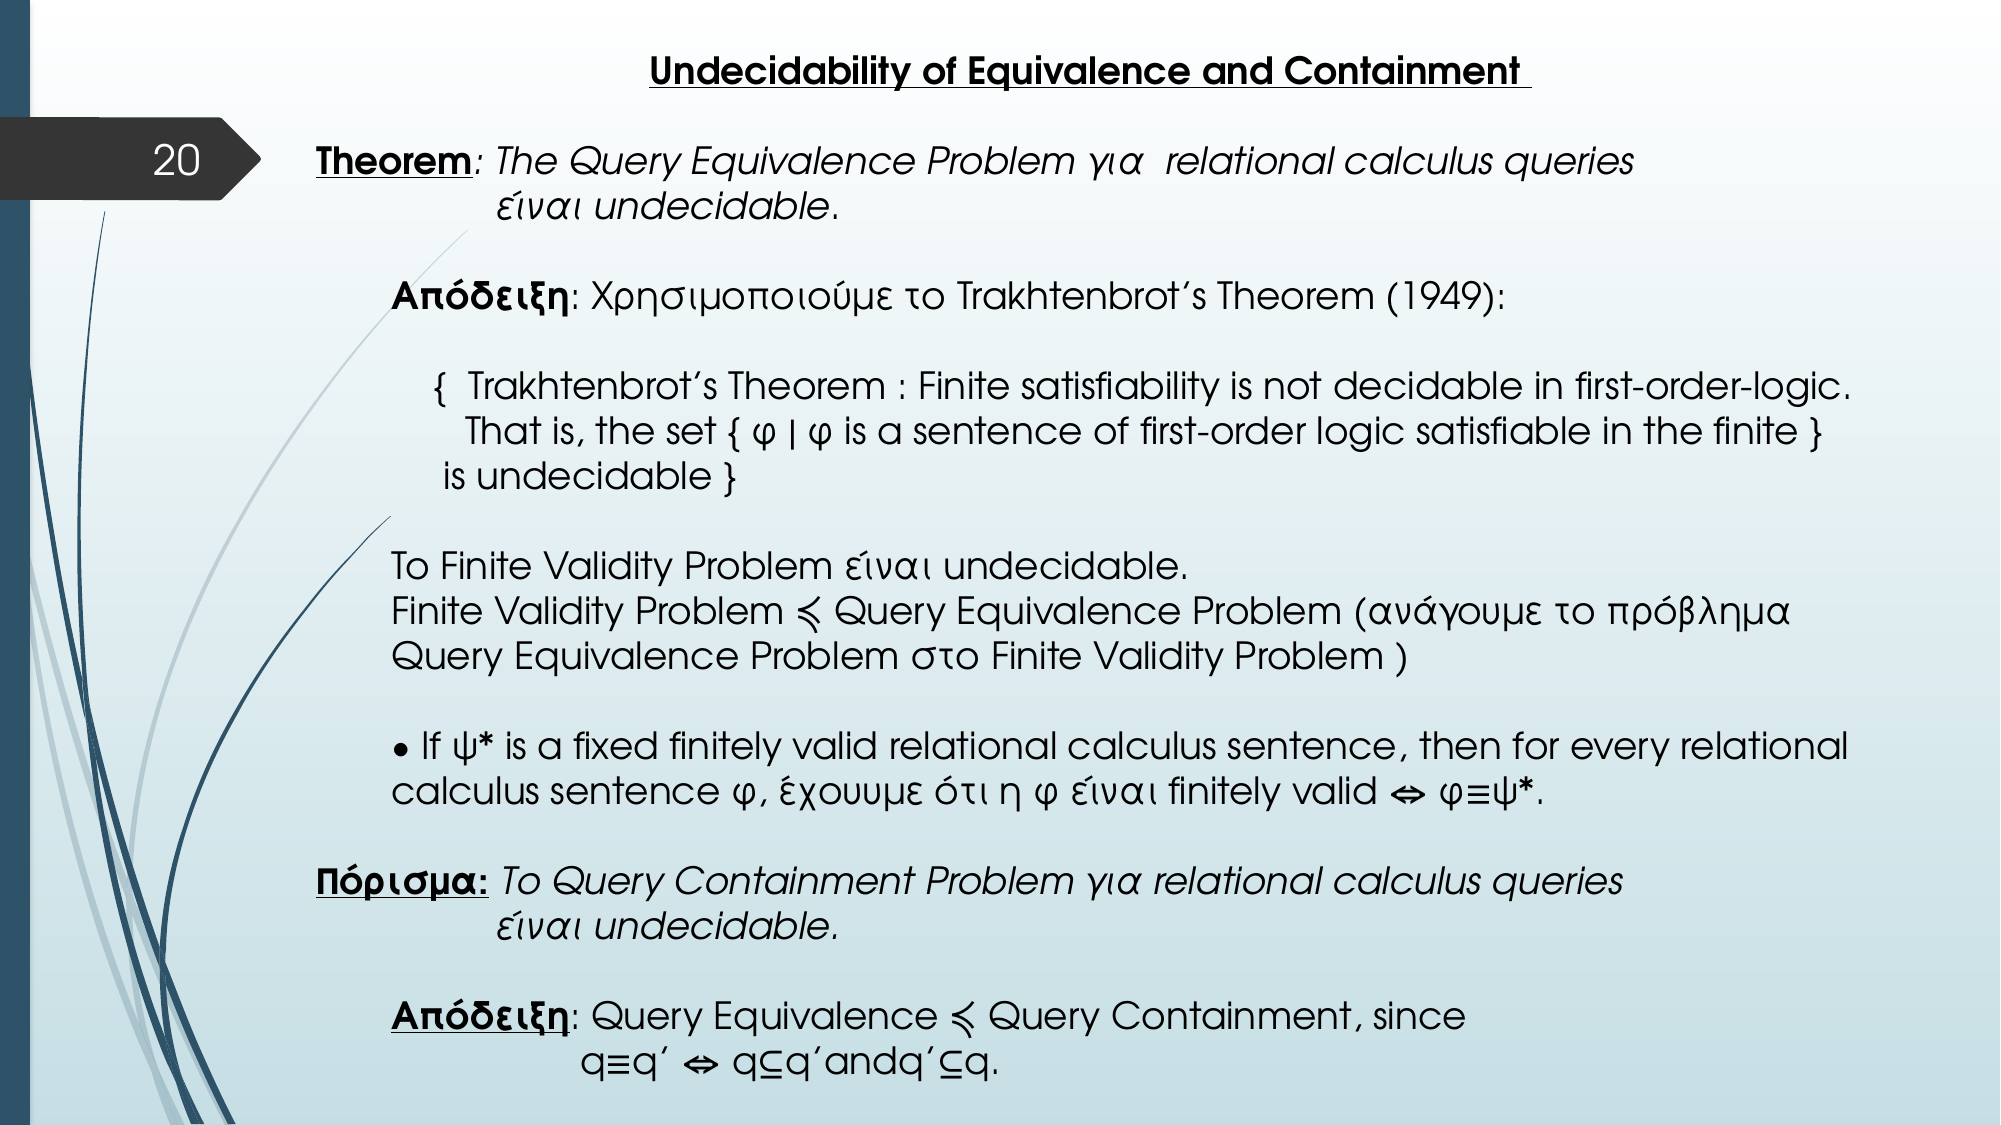

Undecidability of Equivalence and Containment

Theorem: The Query Equivalence Problem για  relational calculus queries
                 είναι undecidable.
Απόδειξη: Χρησιμοποιούμε το Trakhtenbrot’s Theorem (1949):

    {  Trakhtenbrot’s Theorem : Finite satisfiability is not decidable in first-order-logic.
       That is, the set { φ | φ is a sentence of first-order logic satisfiable in the finite }
     is undecidable }

To Finite Validity Problem είναι undecidable.
Finite Validity Problem ≼ Query Equivalence Problem (ανάγουμε το πρόβλημα
Query Equivalence Problem στο Finite Validity Problem )

• If ψ* is a fixed finitely valid relational calculus sentence, then for every relational
calculus sentence φ, έχουυμε ότι η φ είναι finitely valid ⇔ φ≡ψ*.

Πόρισμα: Το Query Containment Problem για relational calculus queries
                 είναι undecidable.
Απόδειξη: Query Equivalence ≼ Query Containment, since
                  q≡q’ ⇔ q⊆q’andq’⊆q.

20